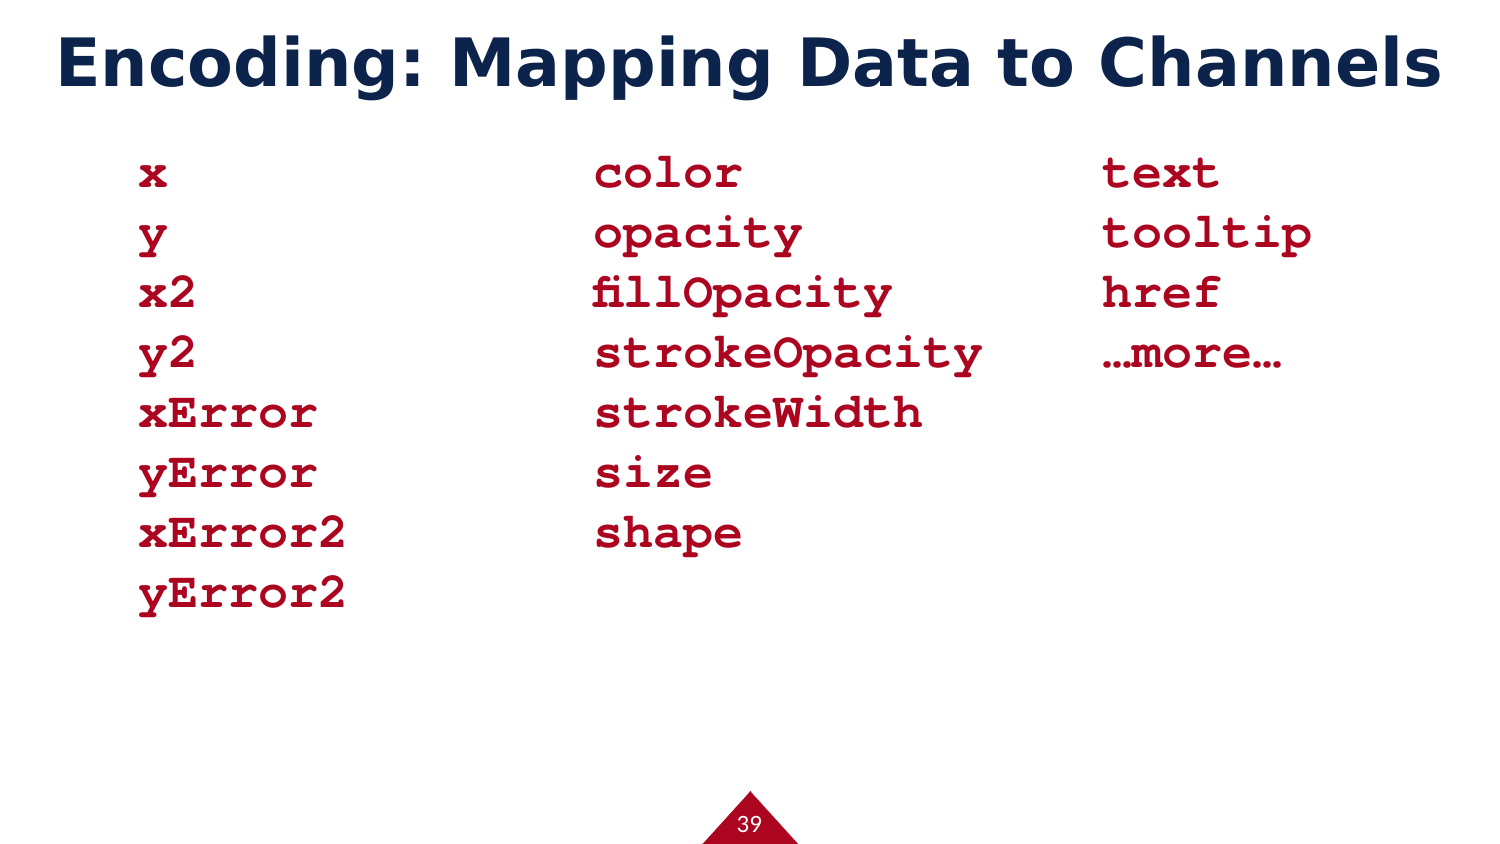

# Encoding: Mapping Data to Channels
color
opacity
fillOpacity
strokeOpacity
strokeWidth
size
shape

text
tooltip
href
…more…

x
y
x2
y2
xError
yError
xError2
yError2

39